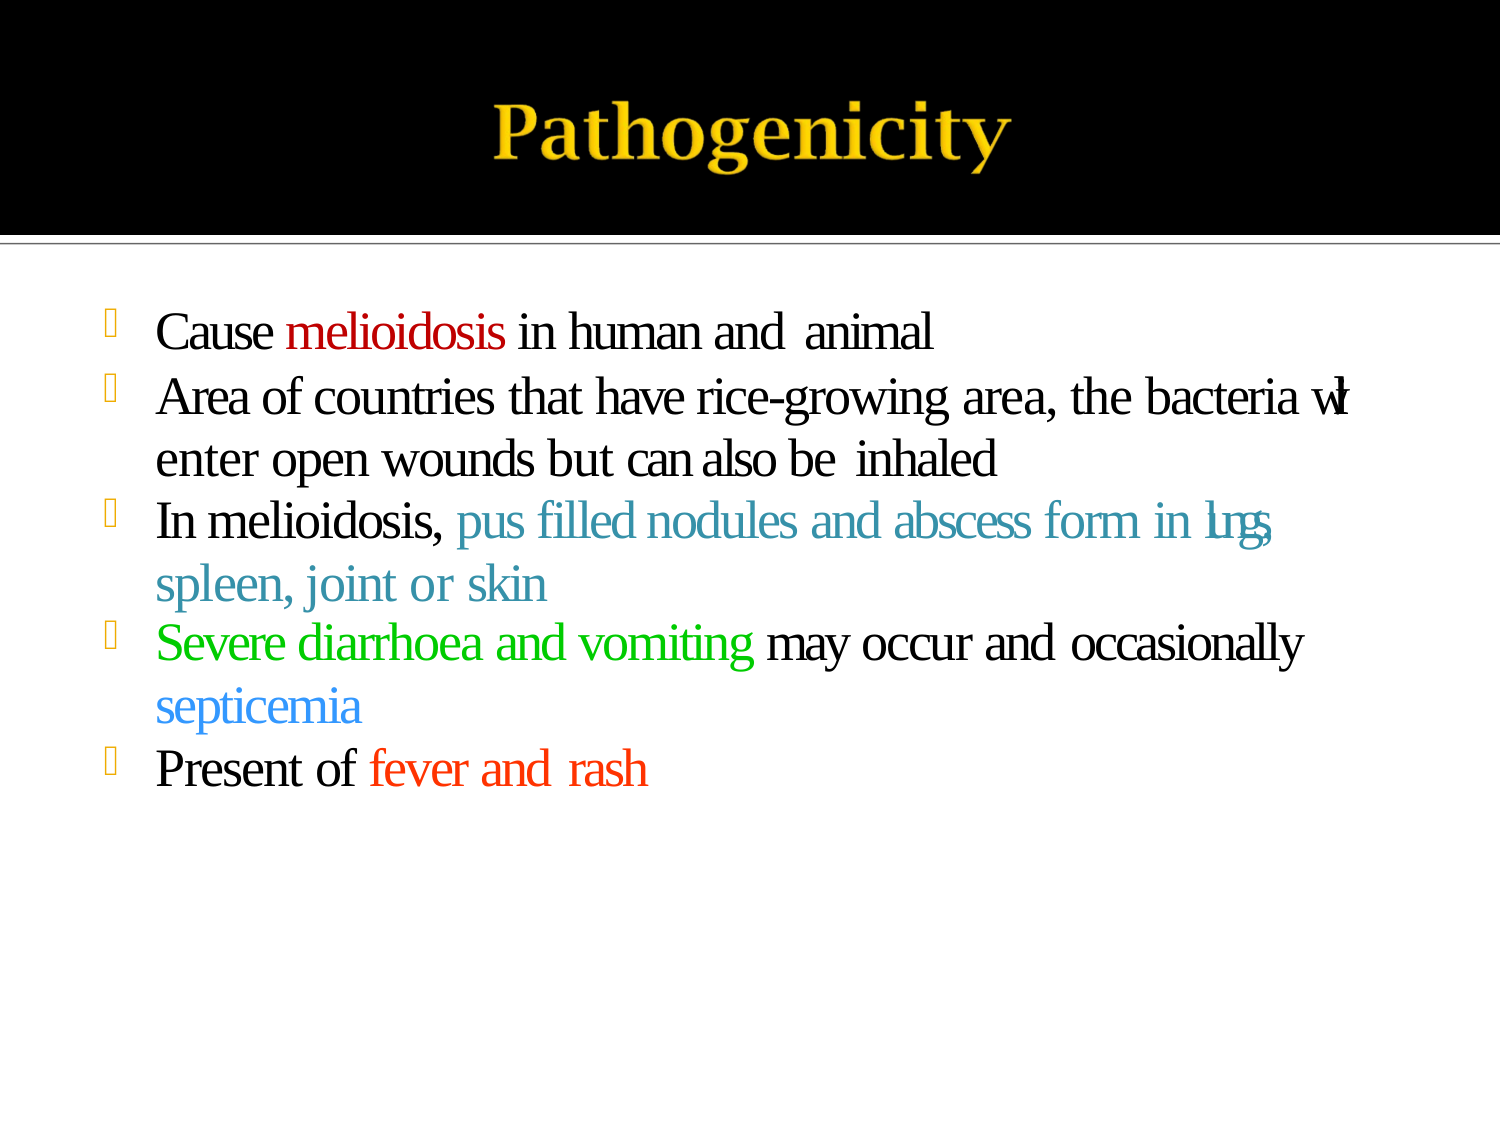

Cause melioidosis in human and animal
Area of countries that have rice-growing area, the bacteria will  enter open wounds but can also be inhaled
In melioidosis, pus filled nodules and abscess form in lungs,  spleen, joint or skin
Severe diarrhoea and vomiting may occur and occasionally
septicemia
Present of fever and rash